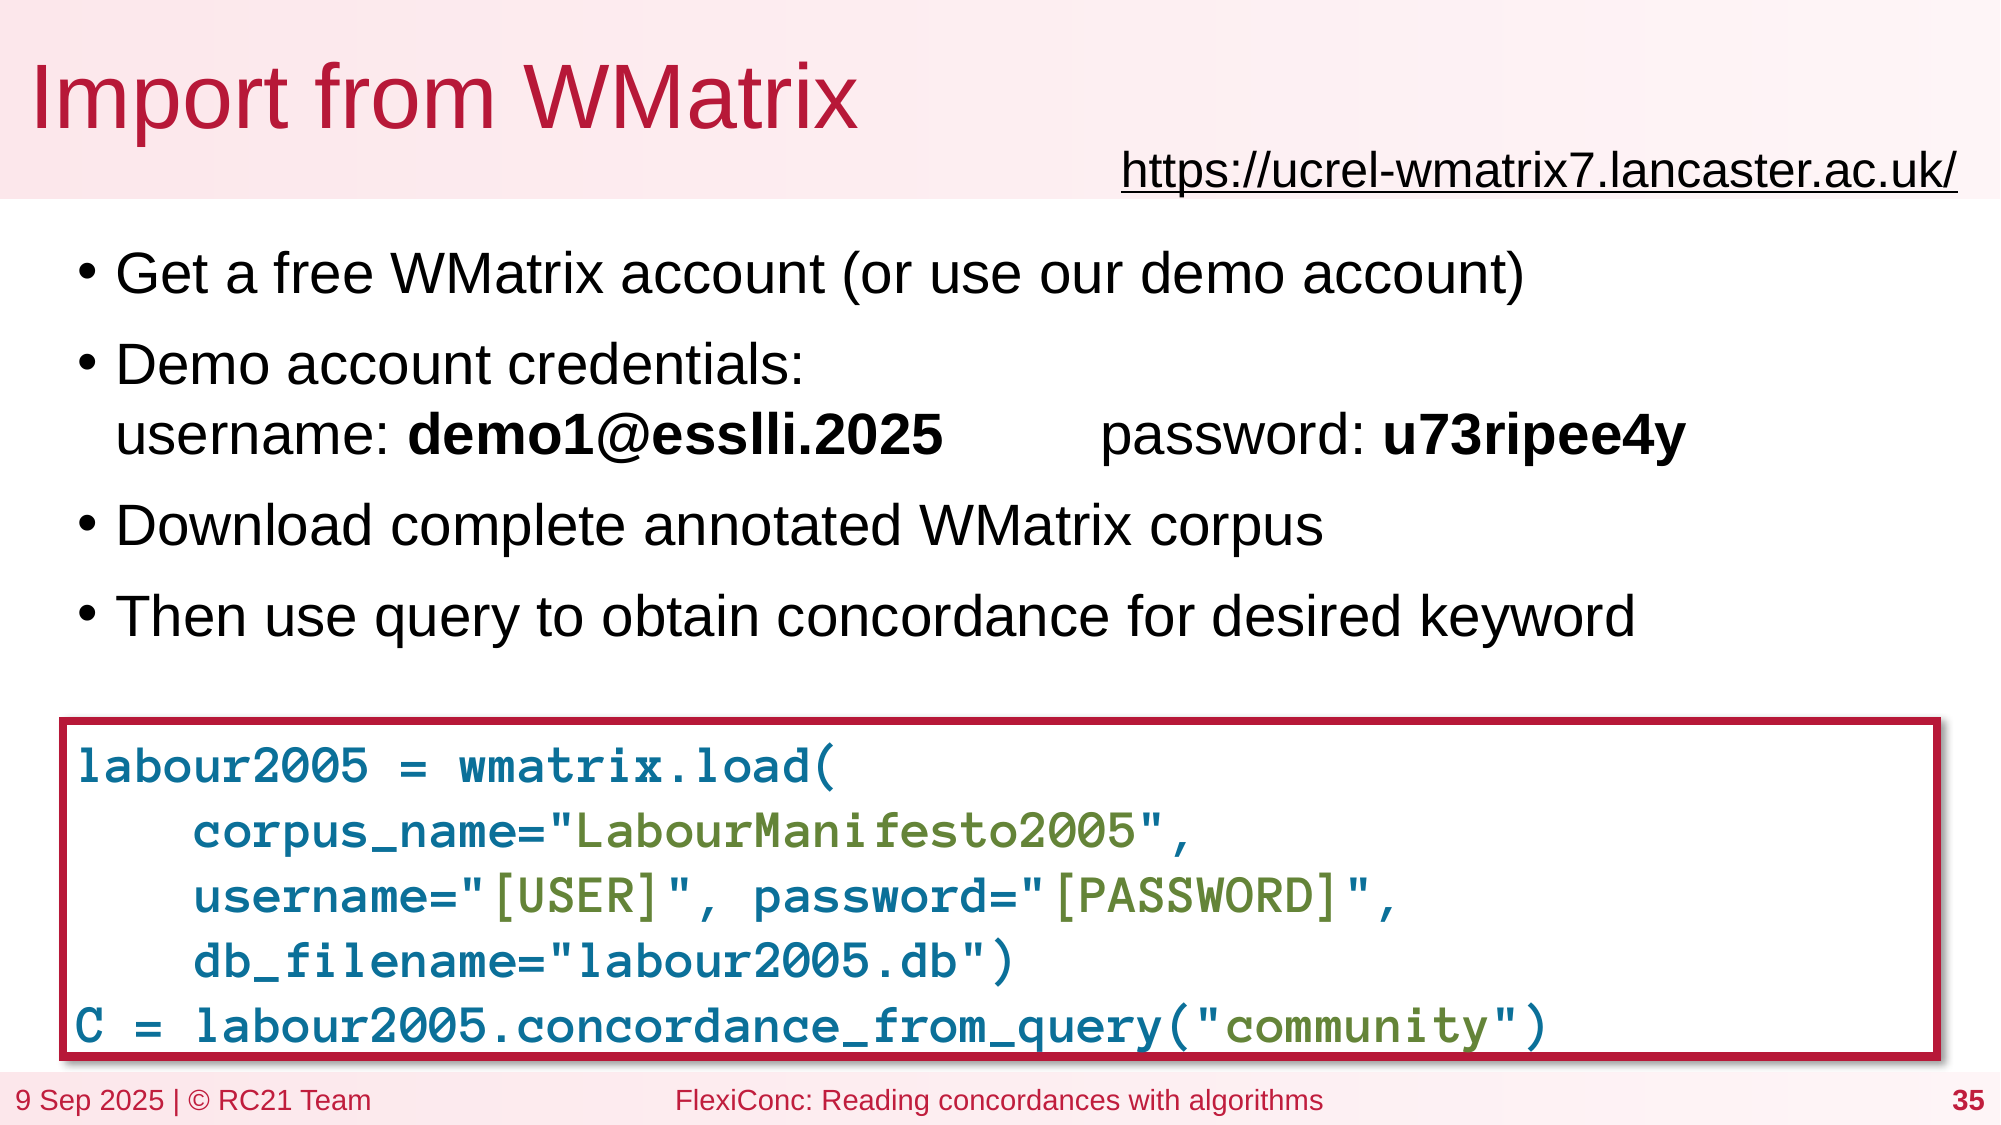

# Import from WMatrix
https://ucrel-wmatrix7.lancaster.ac.uk/
Get a free WMatrix account (or use our demo account)
Demo account credentials:
username: demo1@esslli.2025       password: u73ripee4y
Download complete annotated WMatrix corpus
Then use query to obtain concordance for desired keyword

labour2005 = wmatrix.load(
    corpus_name="LabourManifesto2005",
    username="[USER]", password="[PASSWORD]",
    db_filename="labour2005.db")
C = labour2005.concordance_from_query("community")
FlexiConc: Reading concordances with algorithms
9 Sep 2025 | © RC21 Team
35